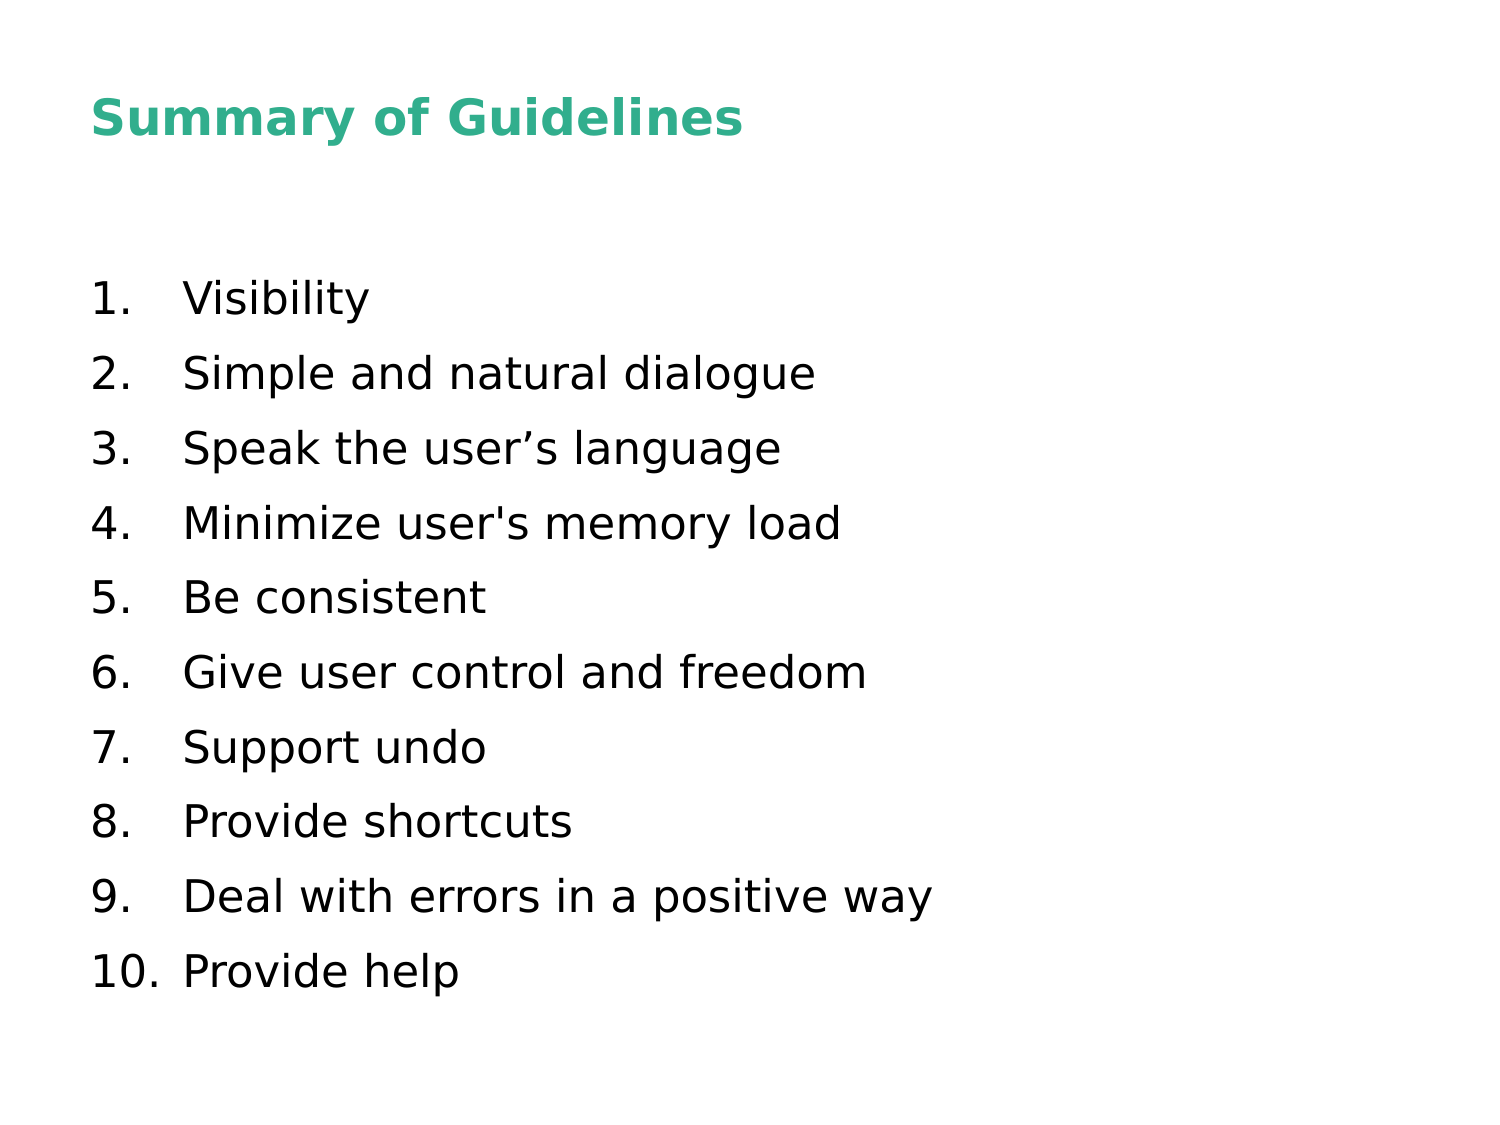

# Summary of Guidelines
Visibility
Simple and natural dialogue
Speak the user’s language
Minimize user's memory load
Be consistent
Give user control and freedom
Support undo
Provide shortcuts
Deal with errors in a positive way
Provide help